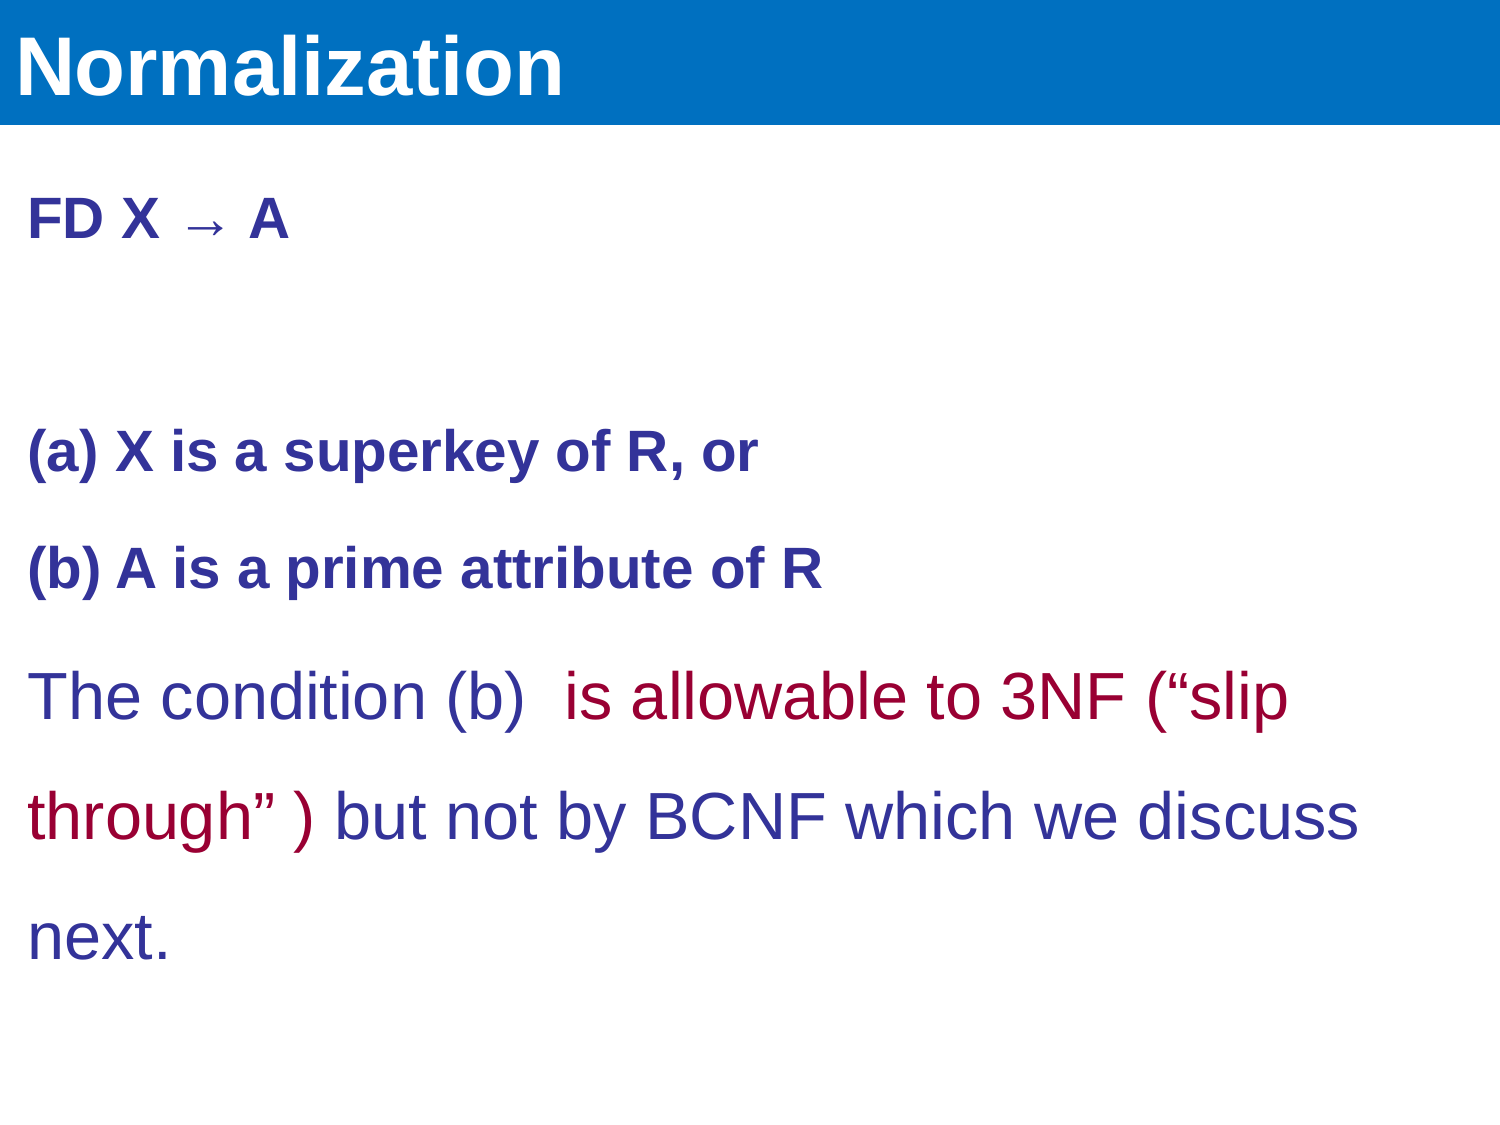

# Normalization
FD X → A

(a) X is a superkey of R, or
(b) A is a prime attribute of R
The condition (b)  is allowable to 3NF (“slip through” ) but not by BCNF which we discuss next.